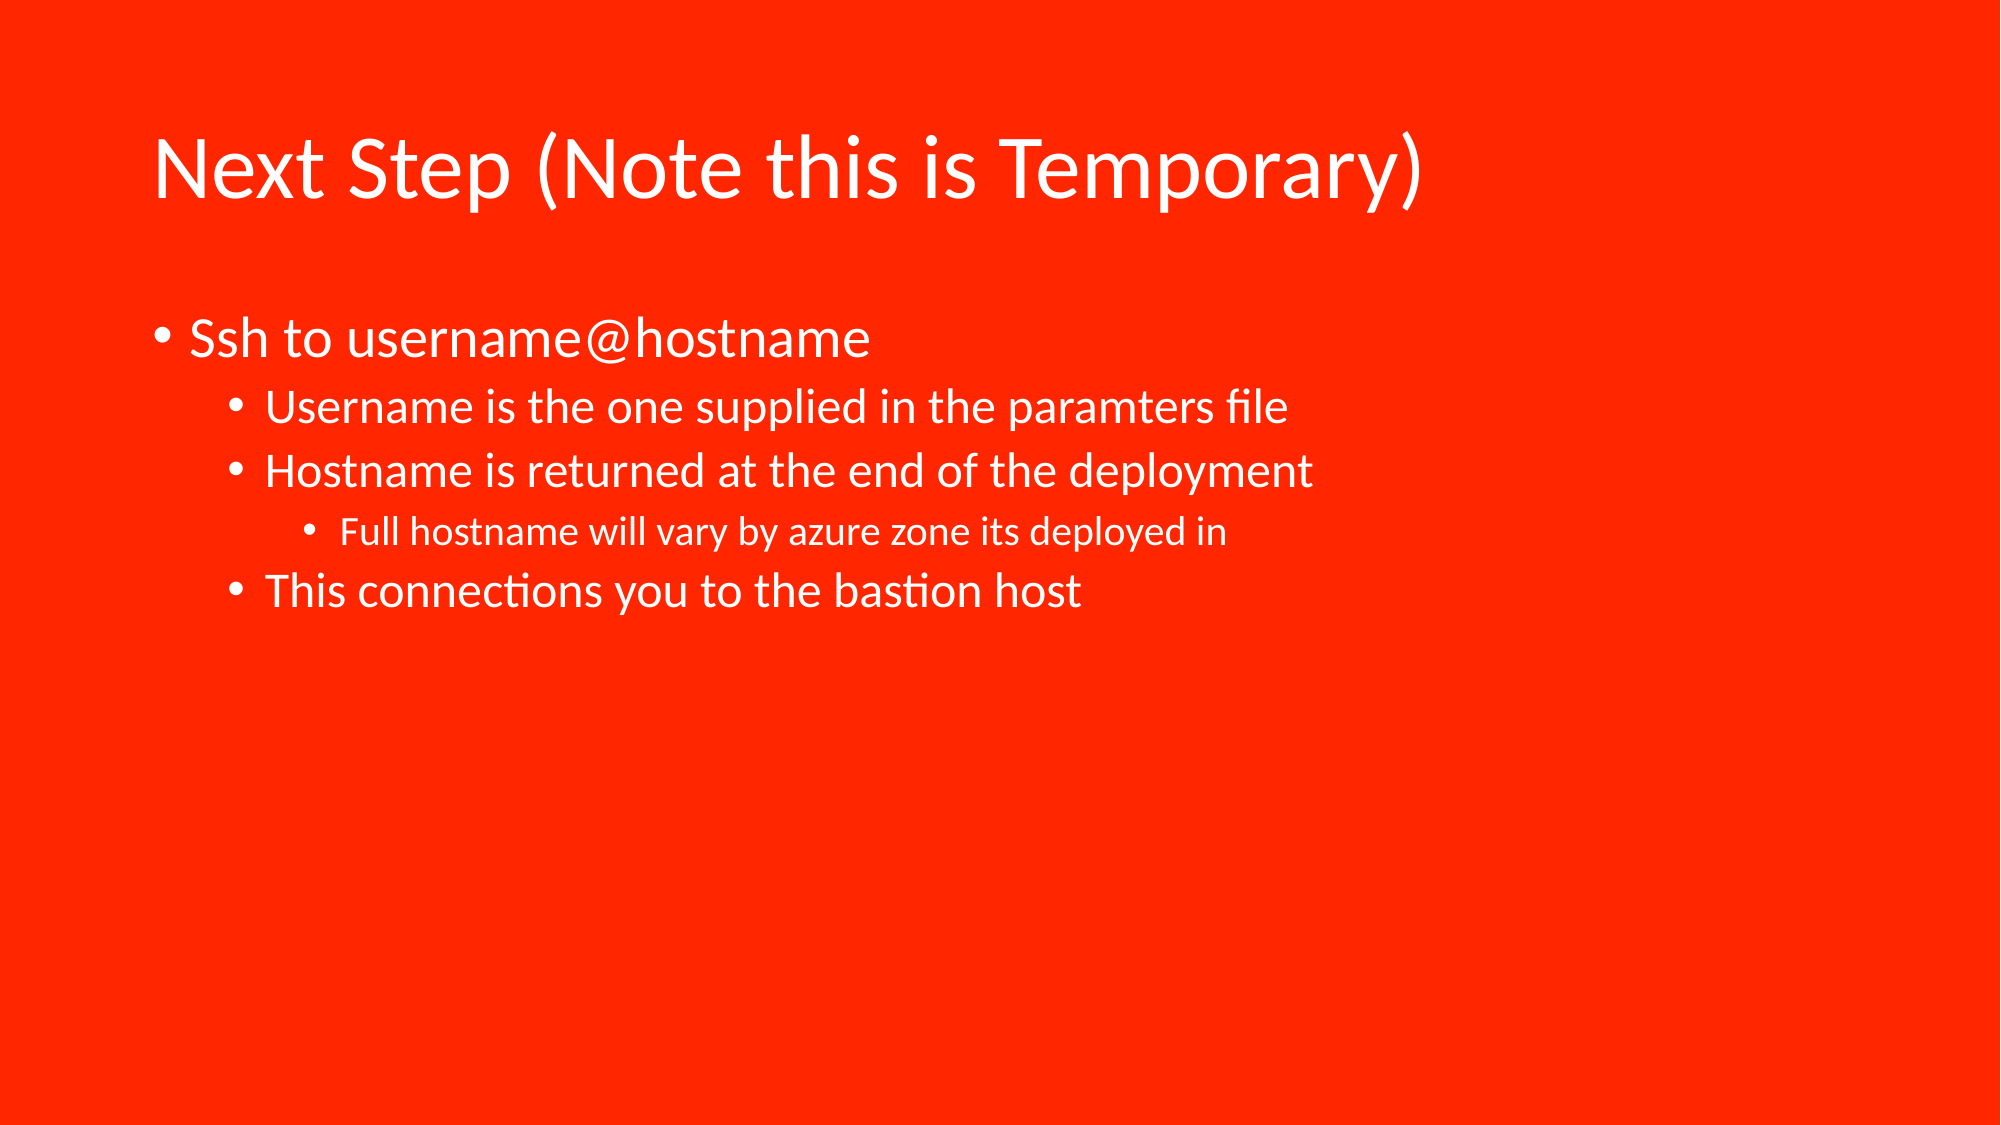

# Next Step (Note this is Temporary)
Ssh to username@hostname
Username is the one supplied in the paramters file
Hostname is returned at the end of the deployment
Full hostname will vary by azure zone its deployed in
This connections you to the bastion host